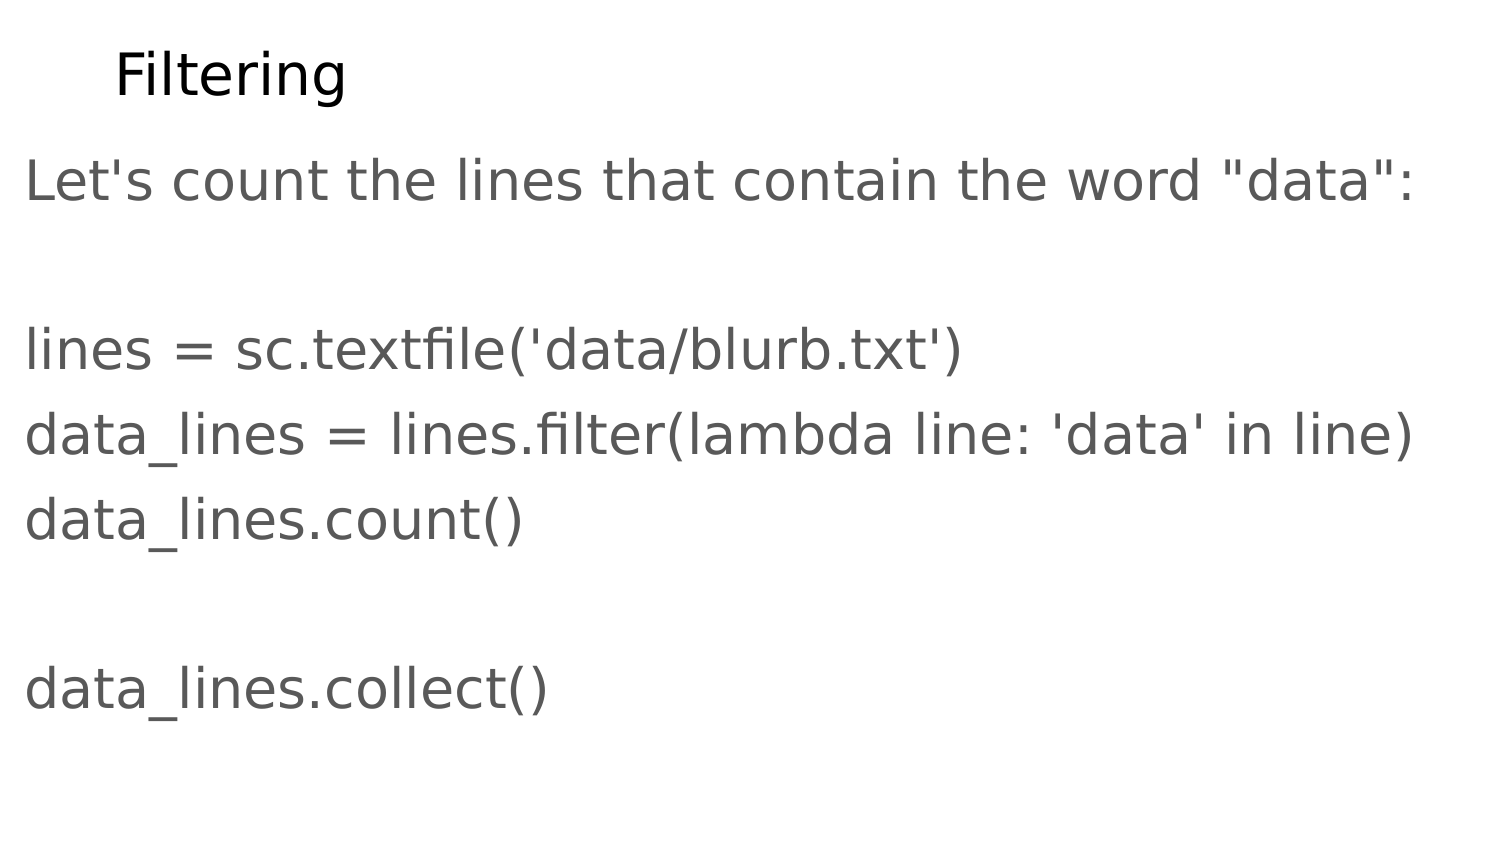

# Filtering
Let's count the lines that contain the word "data":

lines = sc.textfile('data/blurb.txt')
data_lines = lines.filter(lambda line: 'data' in line)
data_lines.count()

data_lines.collect()